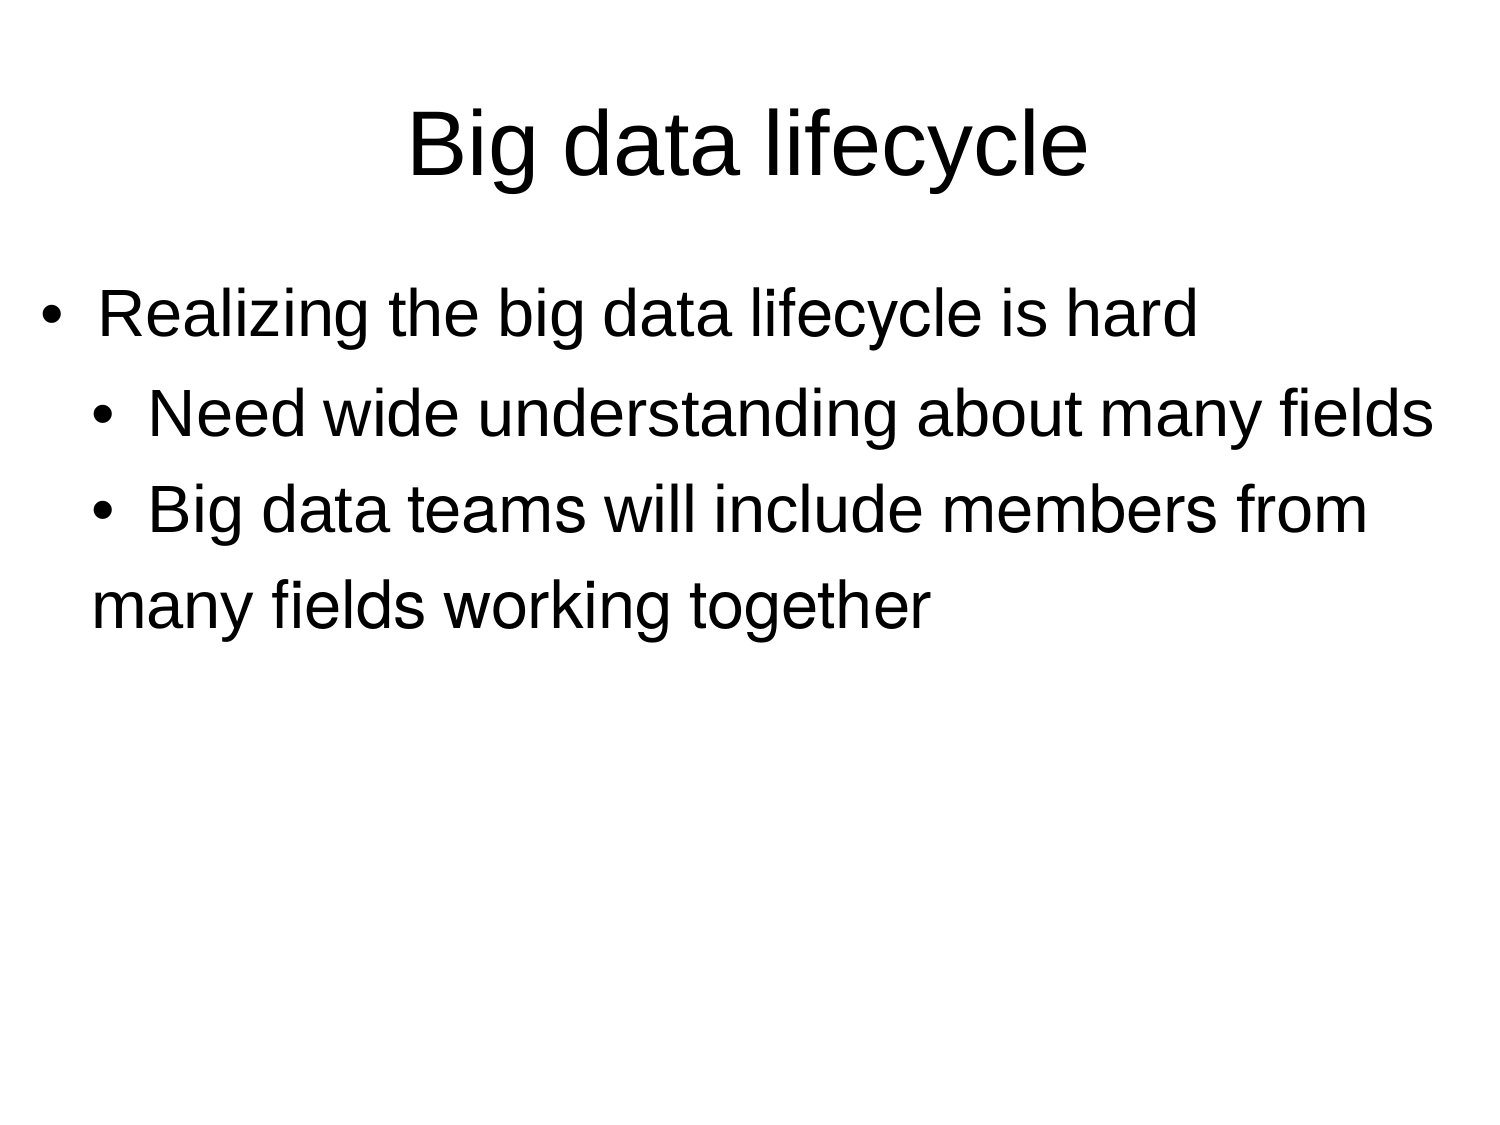

Big data lifecycle
•  Realizing the big data lifecycle is hard
•  Need wide understanding about many fields
•  Big data teams will include members from
many fields working together